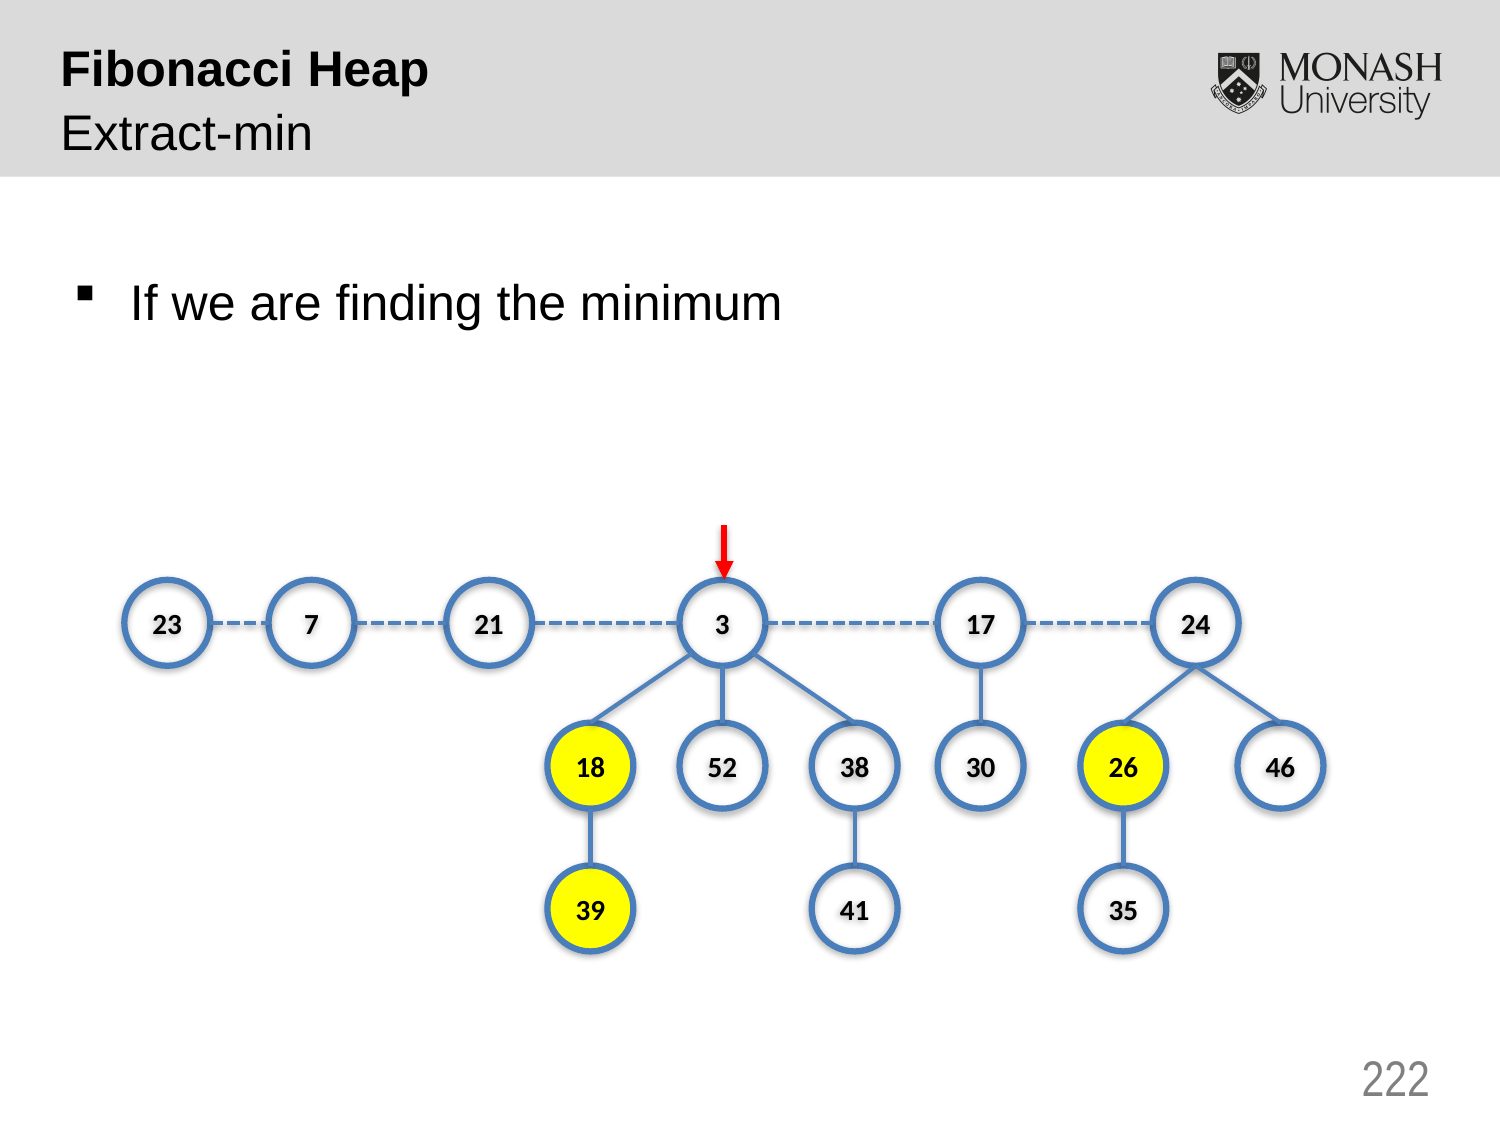

Fibonacci Heap
Extract-min
If we are finding the minimum
23
7
21
3
17
24
18
52
38
30
26
46
39
41
35